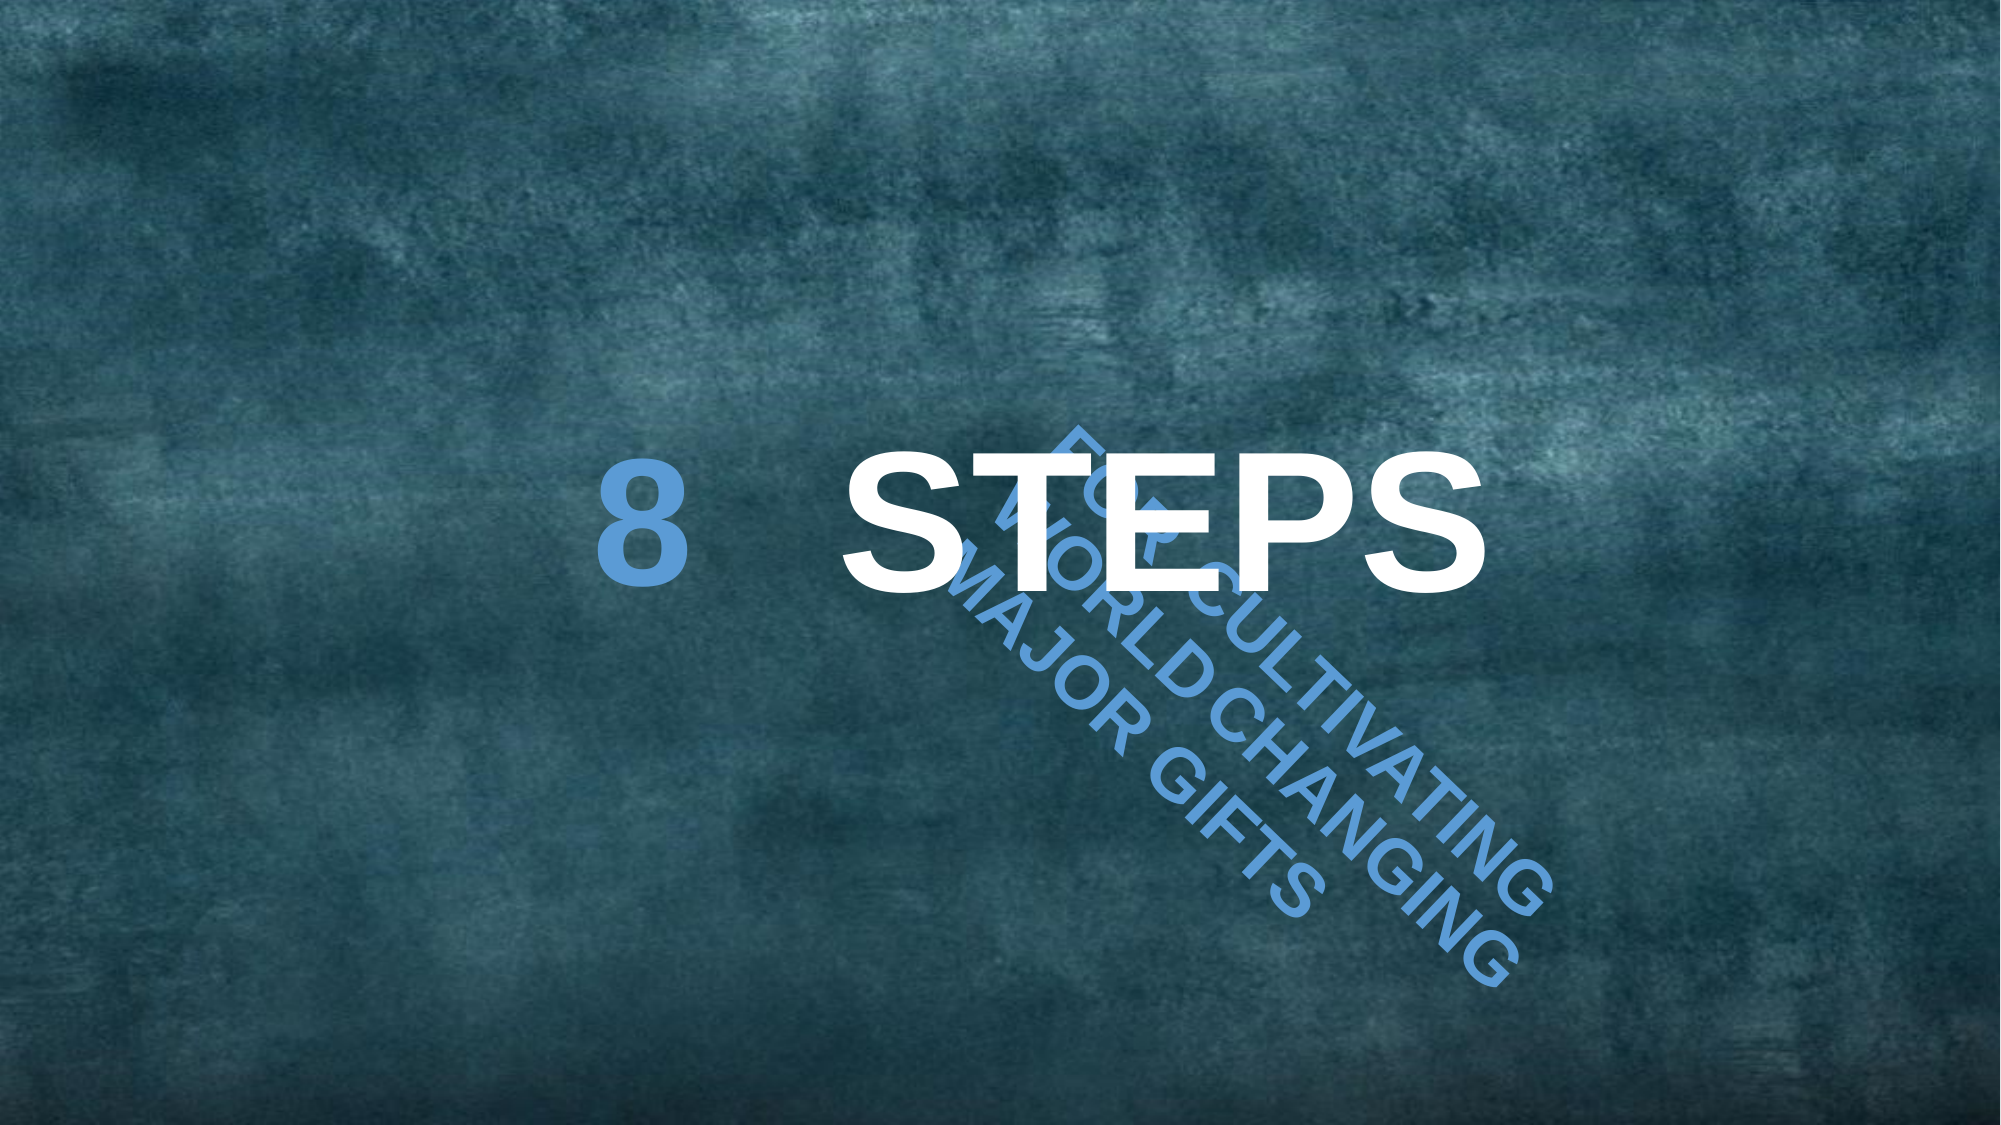

STEPS
8
FOR
WORLD
CULTIVATING
MAJOR GIFTS
CHANGING